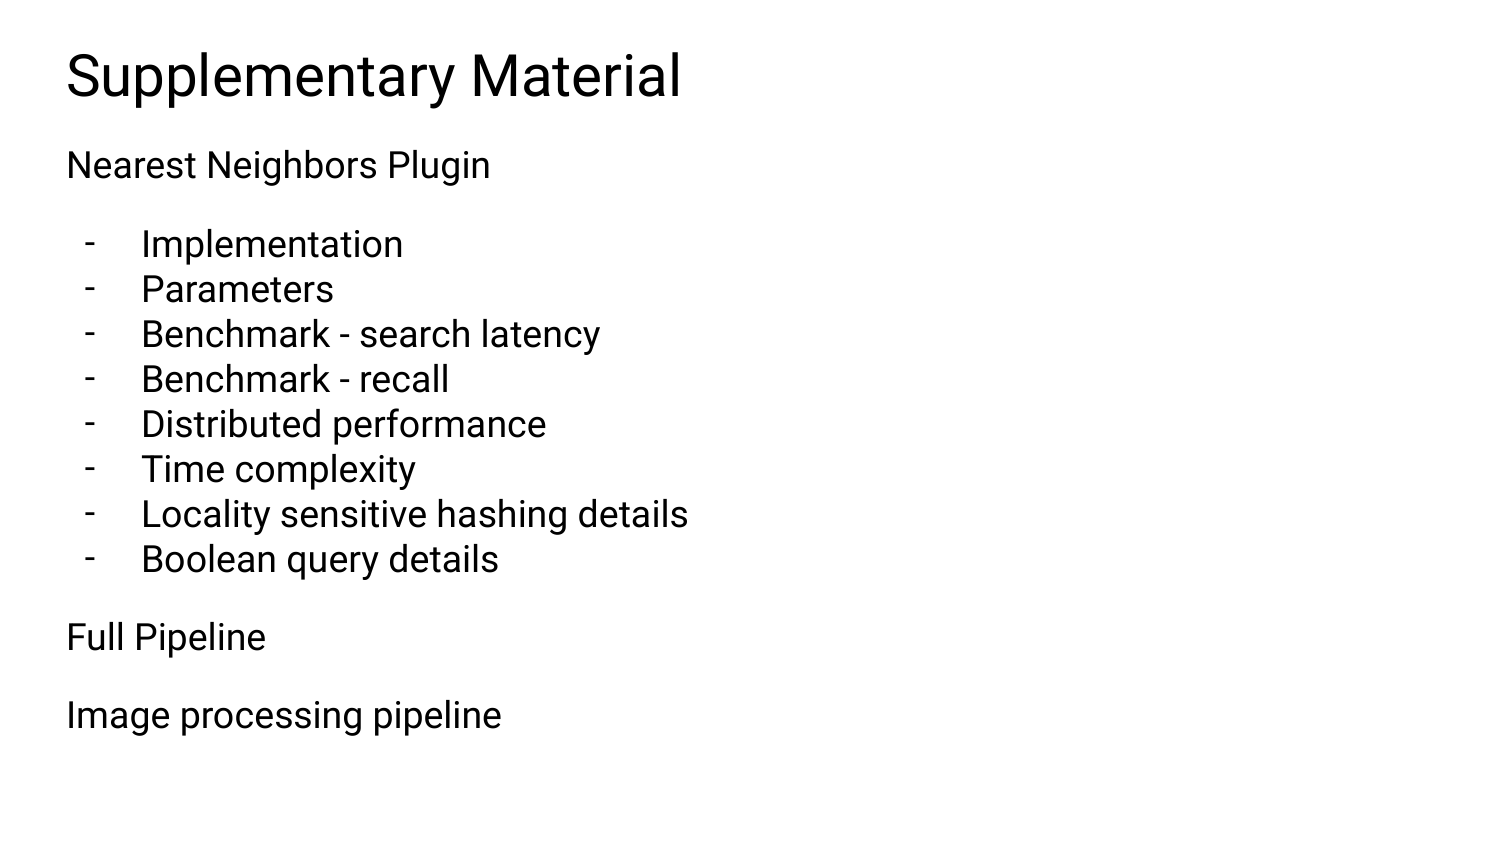

# Supplementary Material
Nearest Neighbors Plugin
Implementation
Parameters
Benchmark - search latency
Benchmark - recall
Distributed performance
Time complexity
Locality sensitive hashing details
Boolean query details
Full Pipeline
Image processing pipeline